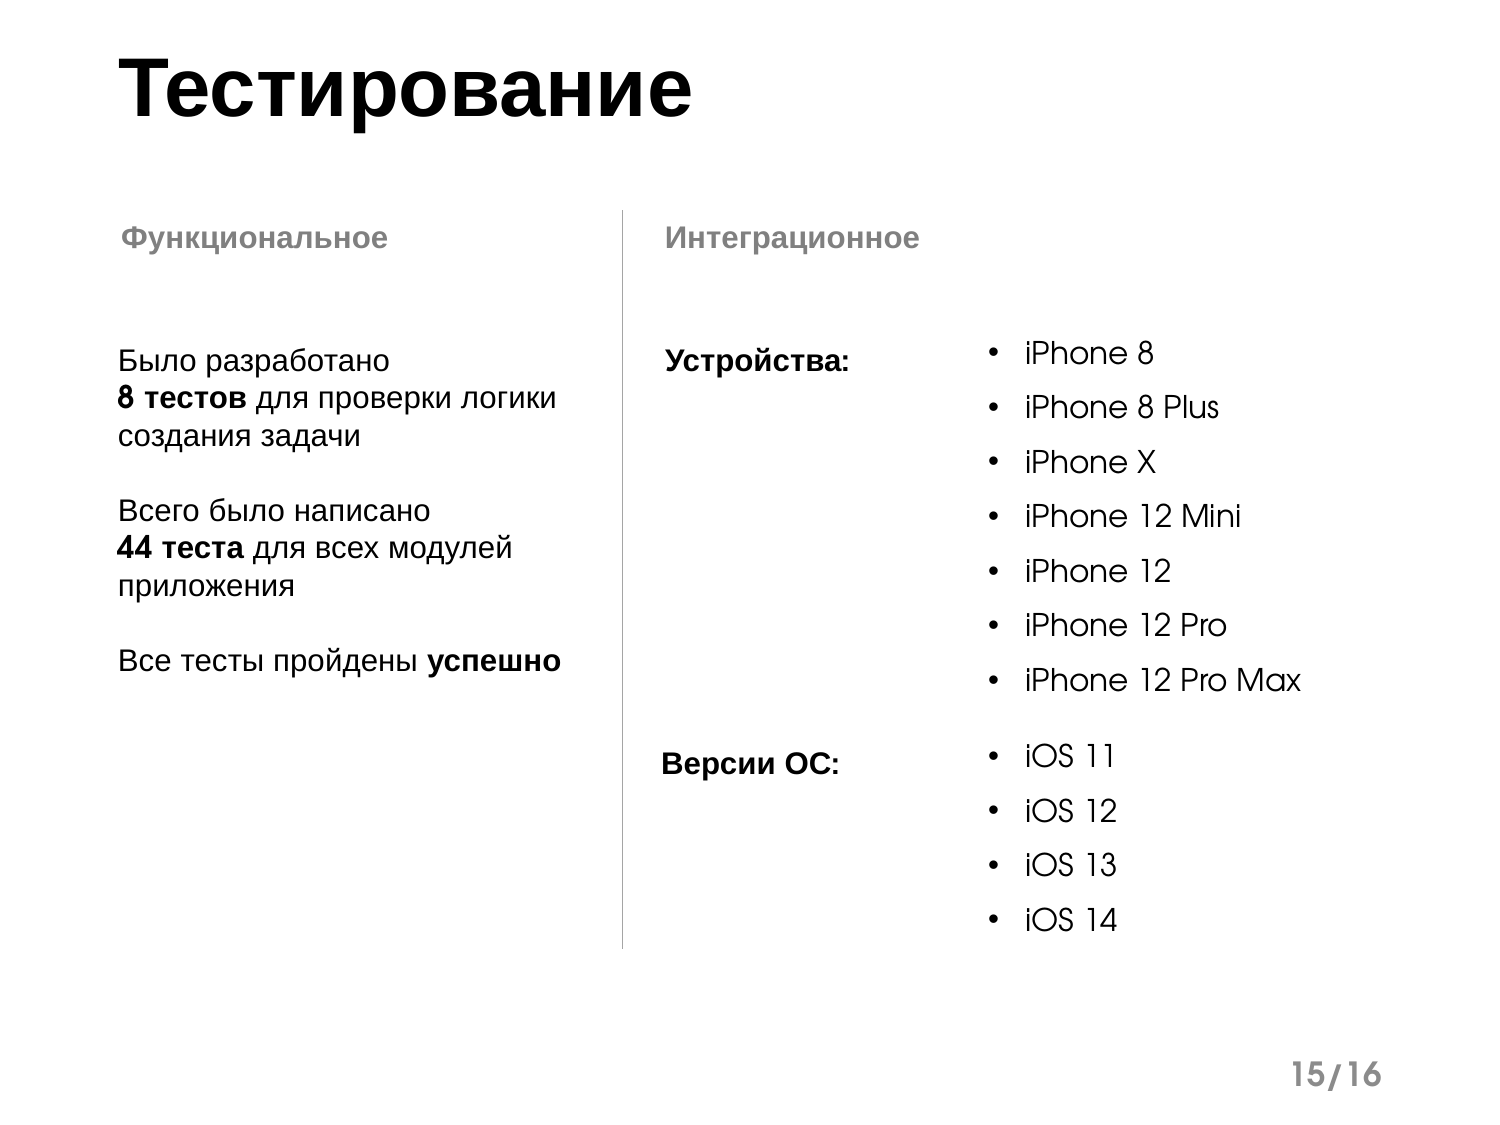

# Тестирование
Интеграционное
Функциональное
Было разработано
8 тестов для проверки логики создания задачи

Всего было написано
44 теста для всех модулей приложения

Все тесты пройдены успешно
Устройства:
iPhone 8
iPhone 8 Plus
iPhone X
iPhone 12 Mini
iPhone 12
iPhone 12 Pro
iPhone 12 Pro Max

iOS 11
iOS 12
iOS 13
iOS 14
Версии ОС:
15/16